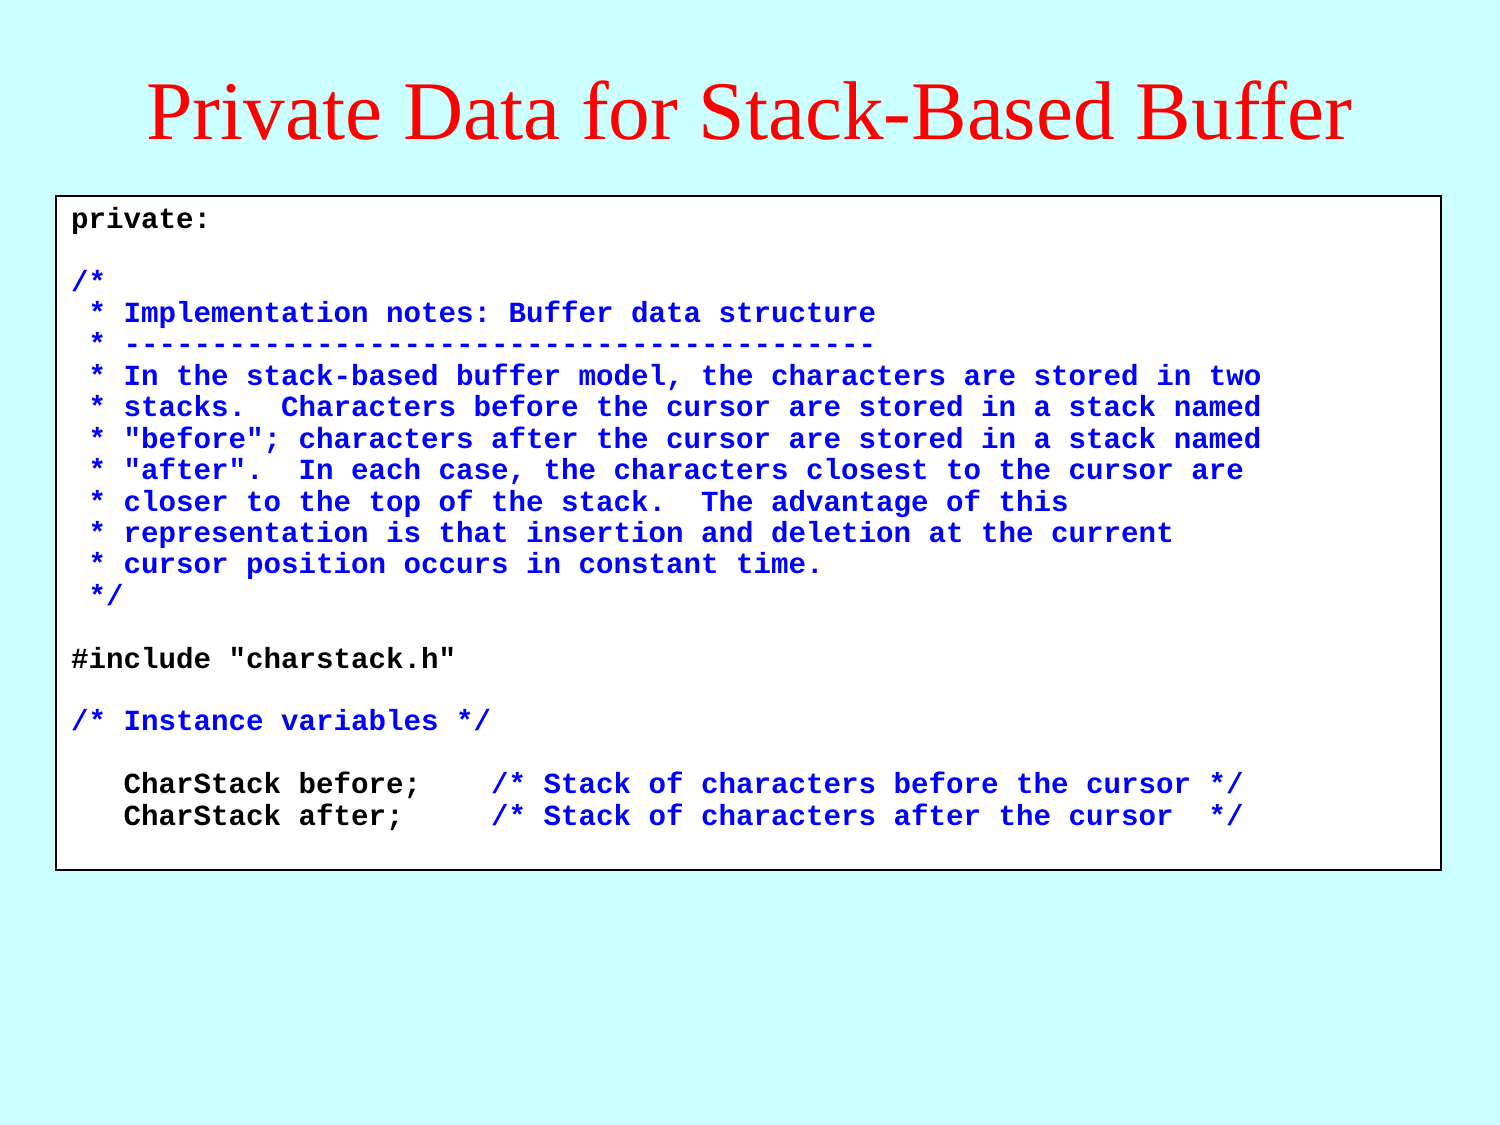

# Private Data for Stack-Based Buffer
private:

/*
 * Implementation notes: Buffer data structure
 * -------------------------------------------
 * In the stack-based buffer model, the characters are stored in two
 * stacks.  Characters before the cursor are stored in a stack named
 * "before"; characters after the cursor are stored in a stack named
 * "after".  In each case, the characters closest to the cursor are
 * closer to the top of the stack.  The advantage of this
 * representation is that insertion and deletion at the current
 * cursor position occurs in constant time.
 */

#include "charstack.h"

/* Instance variables */

   CharStack before;    /* Stack of characters before the cursor */
   CharStack after;     /* Stack of characters after the cursor  */